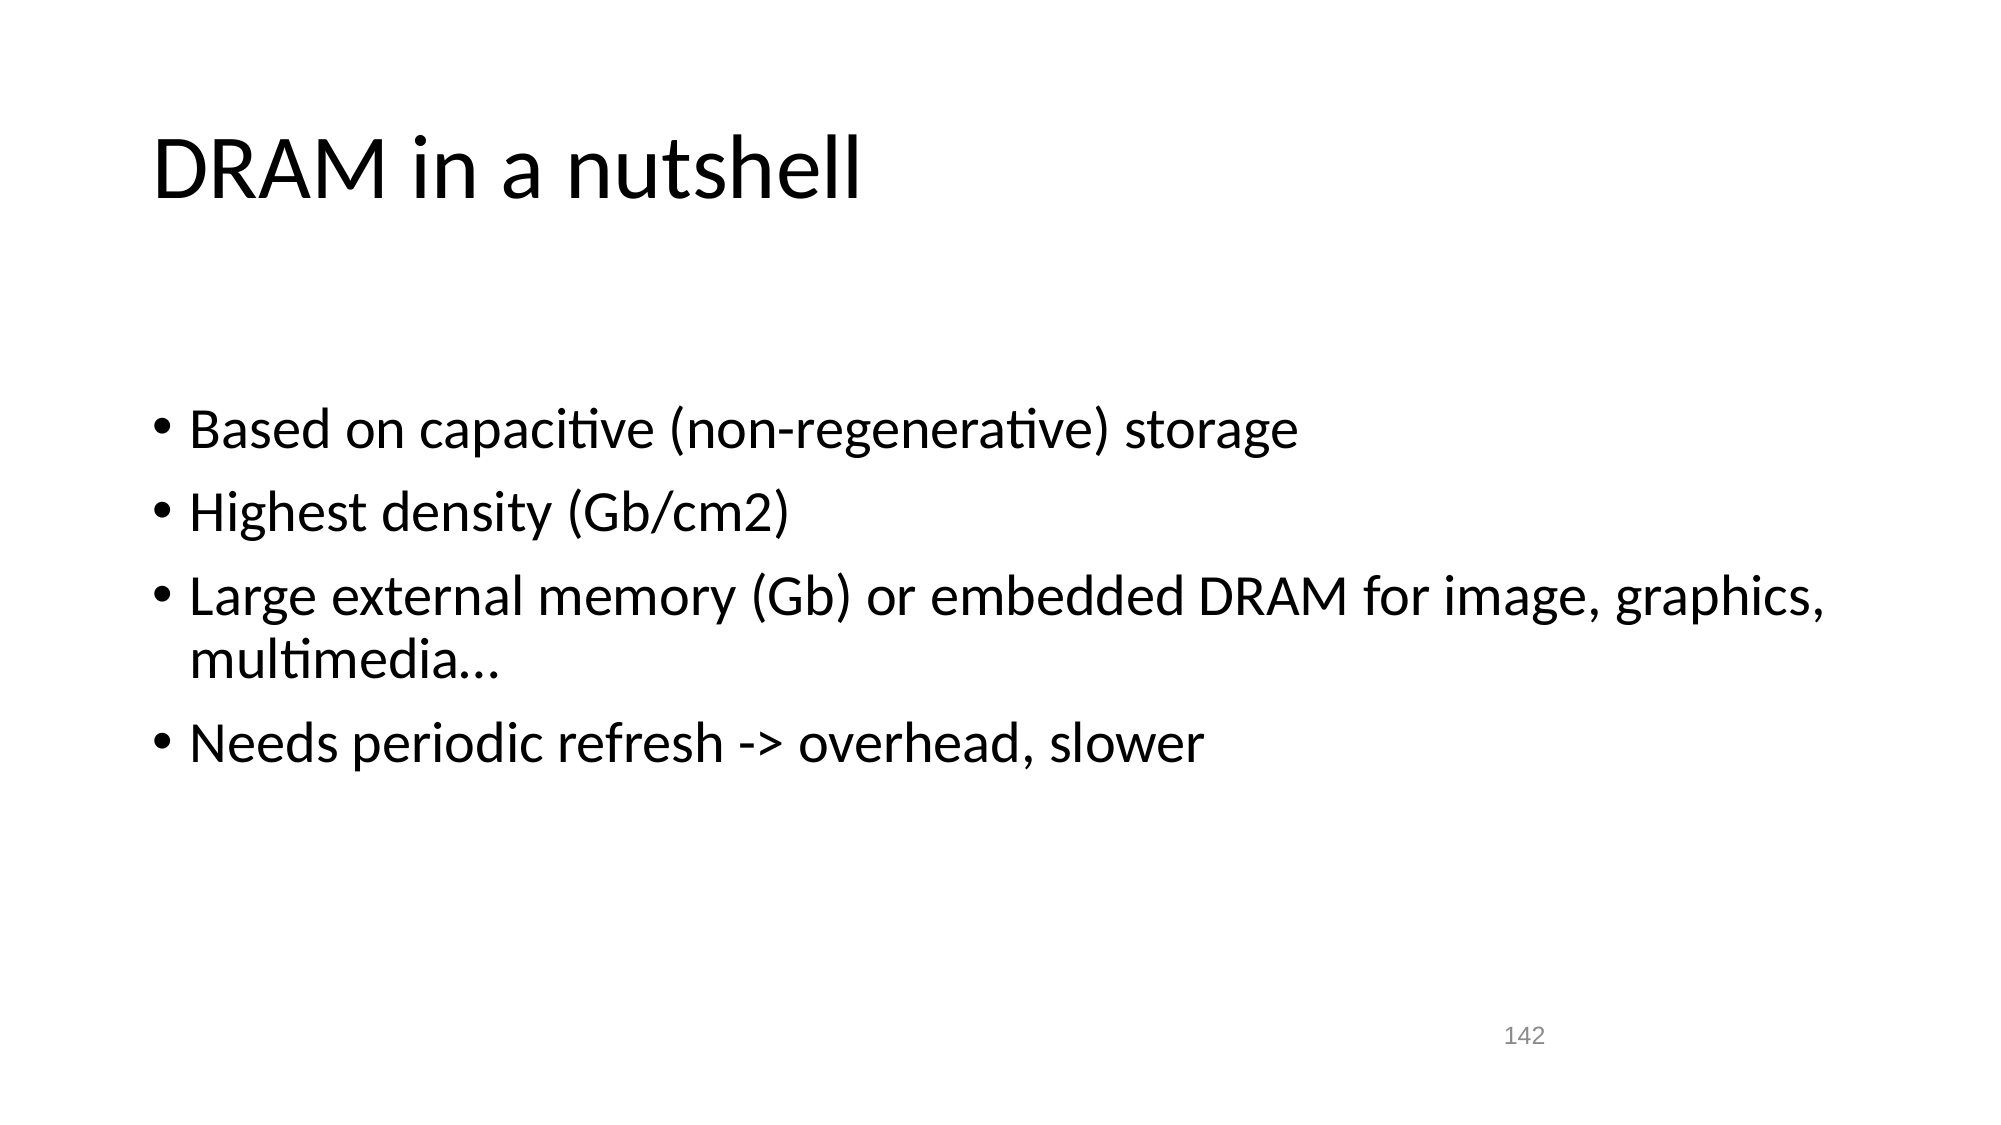

# DRAM in a nutshell

Based on capacitive (non-regenerative) storage
Highest density (Gb/cm2)
Large external memory (Gb) or embedded DRAM for image, graphics, multimedia…
Needs periodic refresh -> overhead, slower
142